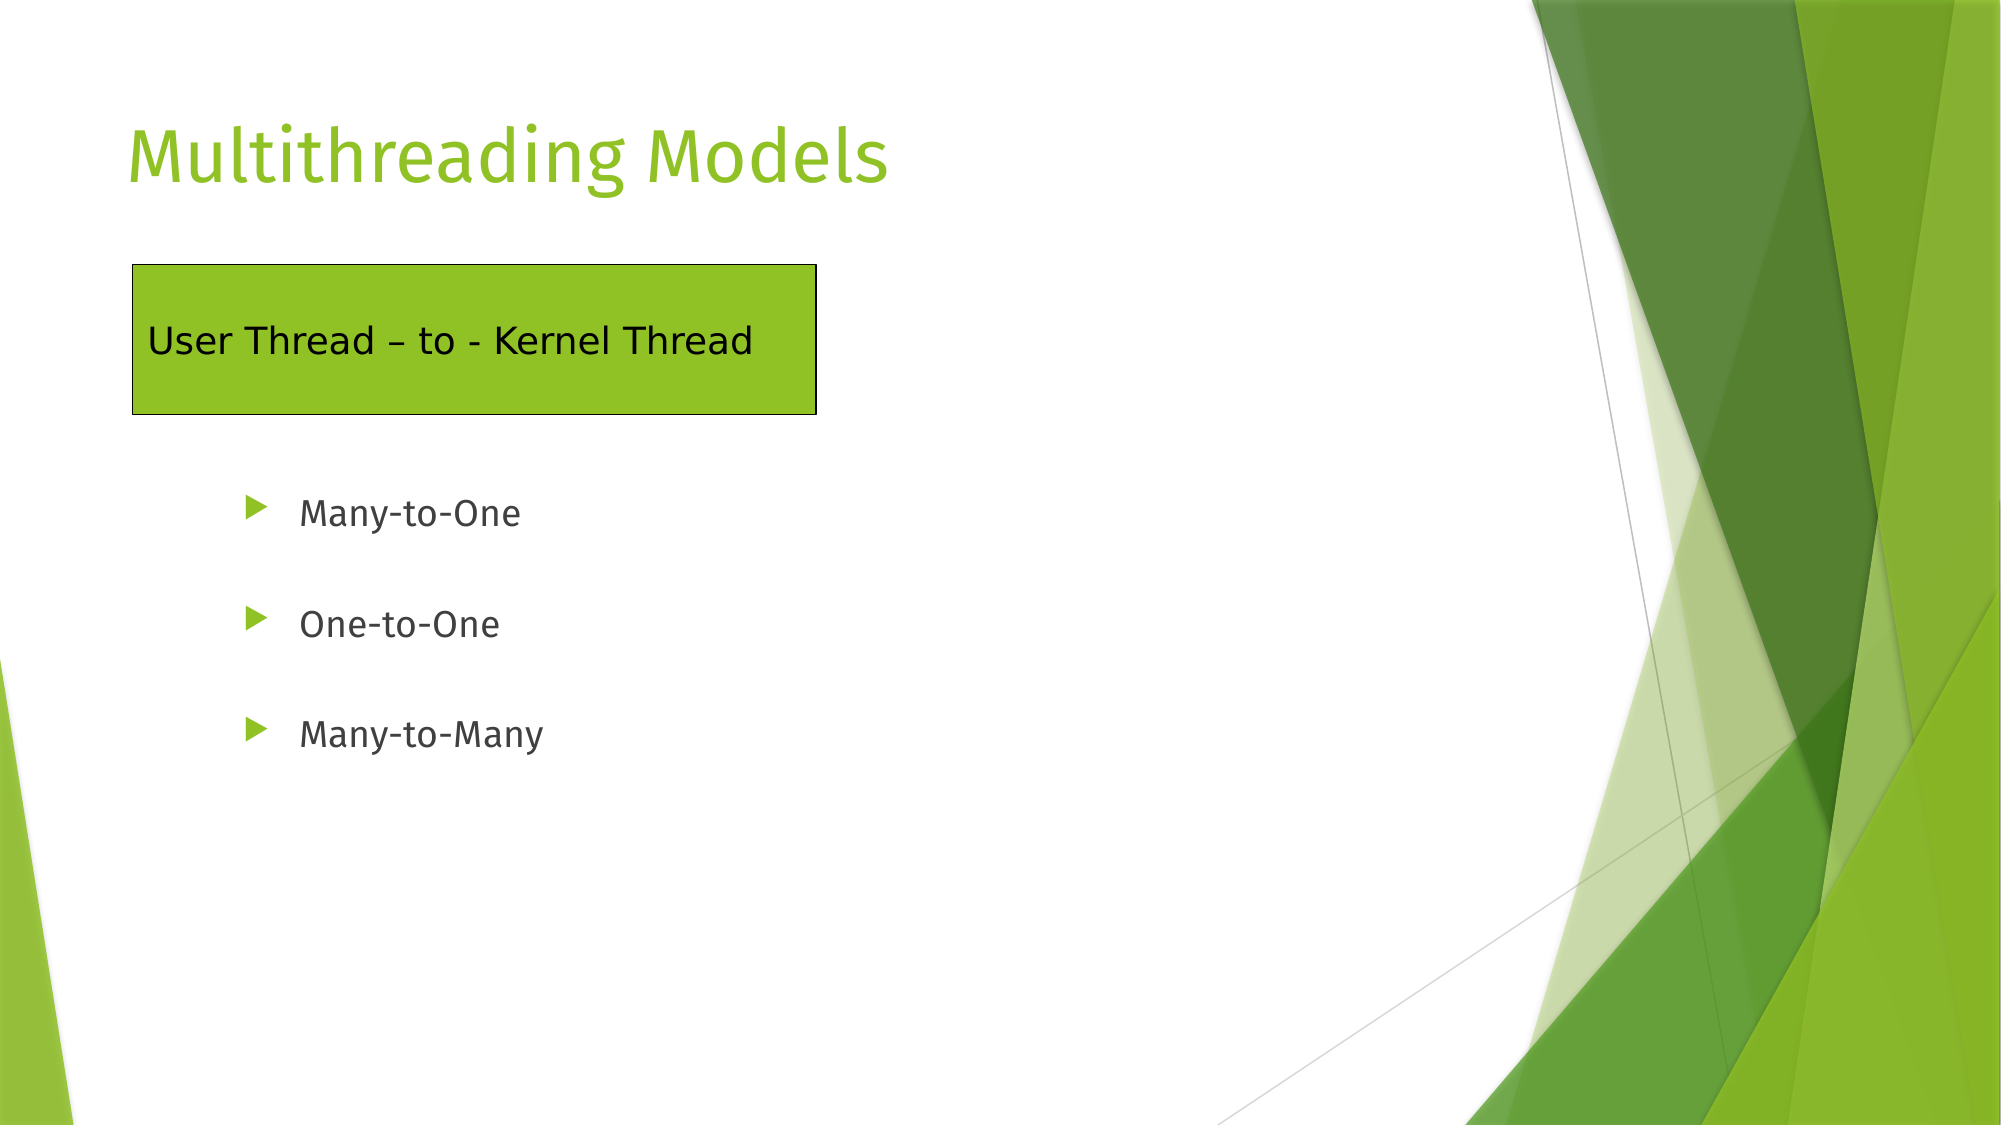

# Multithreading Models

User Thread – to - Kernel Thread
Many-to-One
One-to-One
Many-to-Many